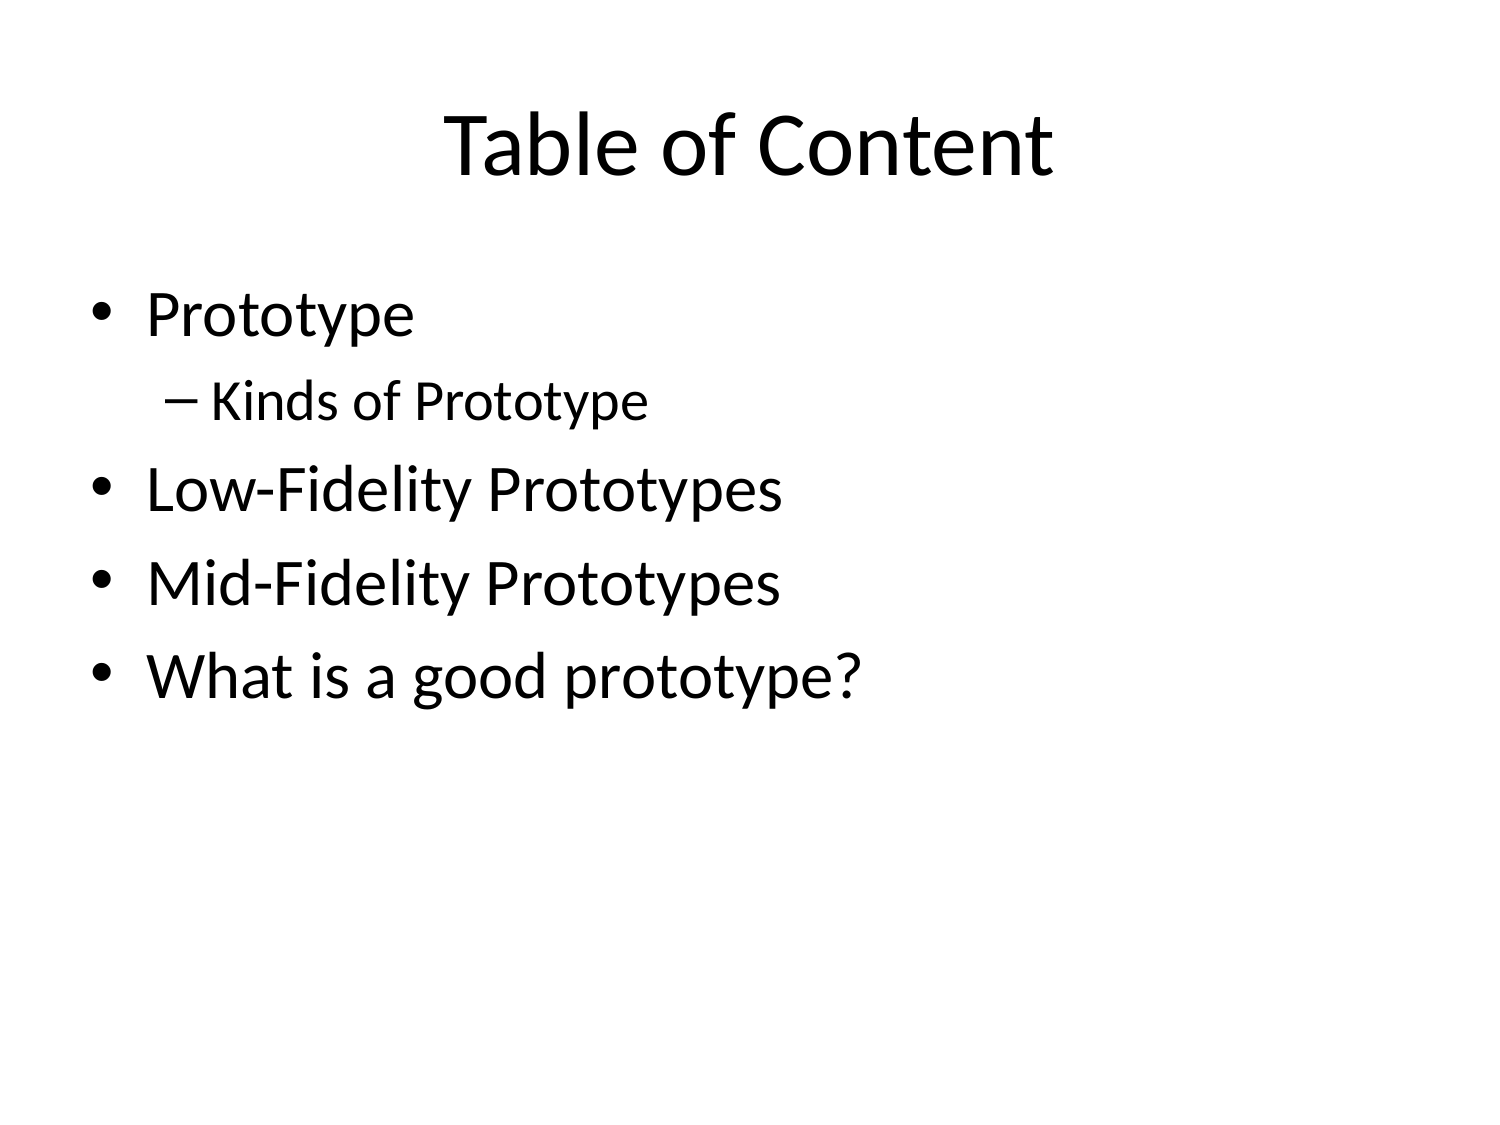

# Table of Content
Prototype
Kinds of Prototype
Low-Fidelity Prototypes
Mid-Fidelity Prototypes
What is a good prototype?